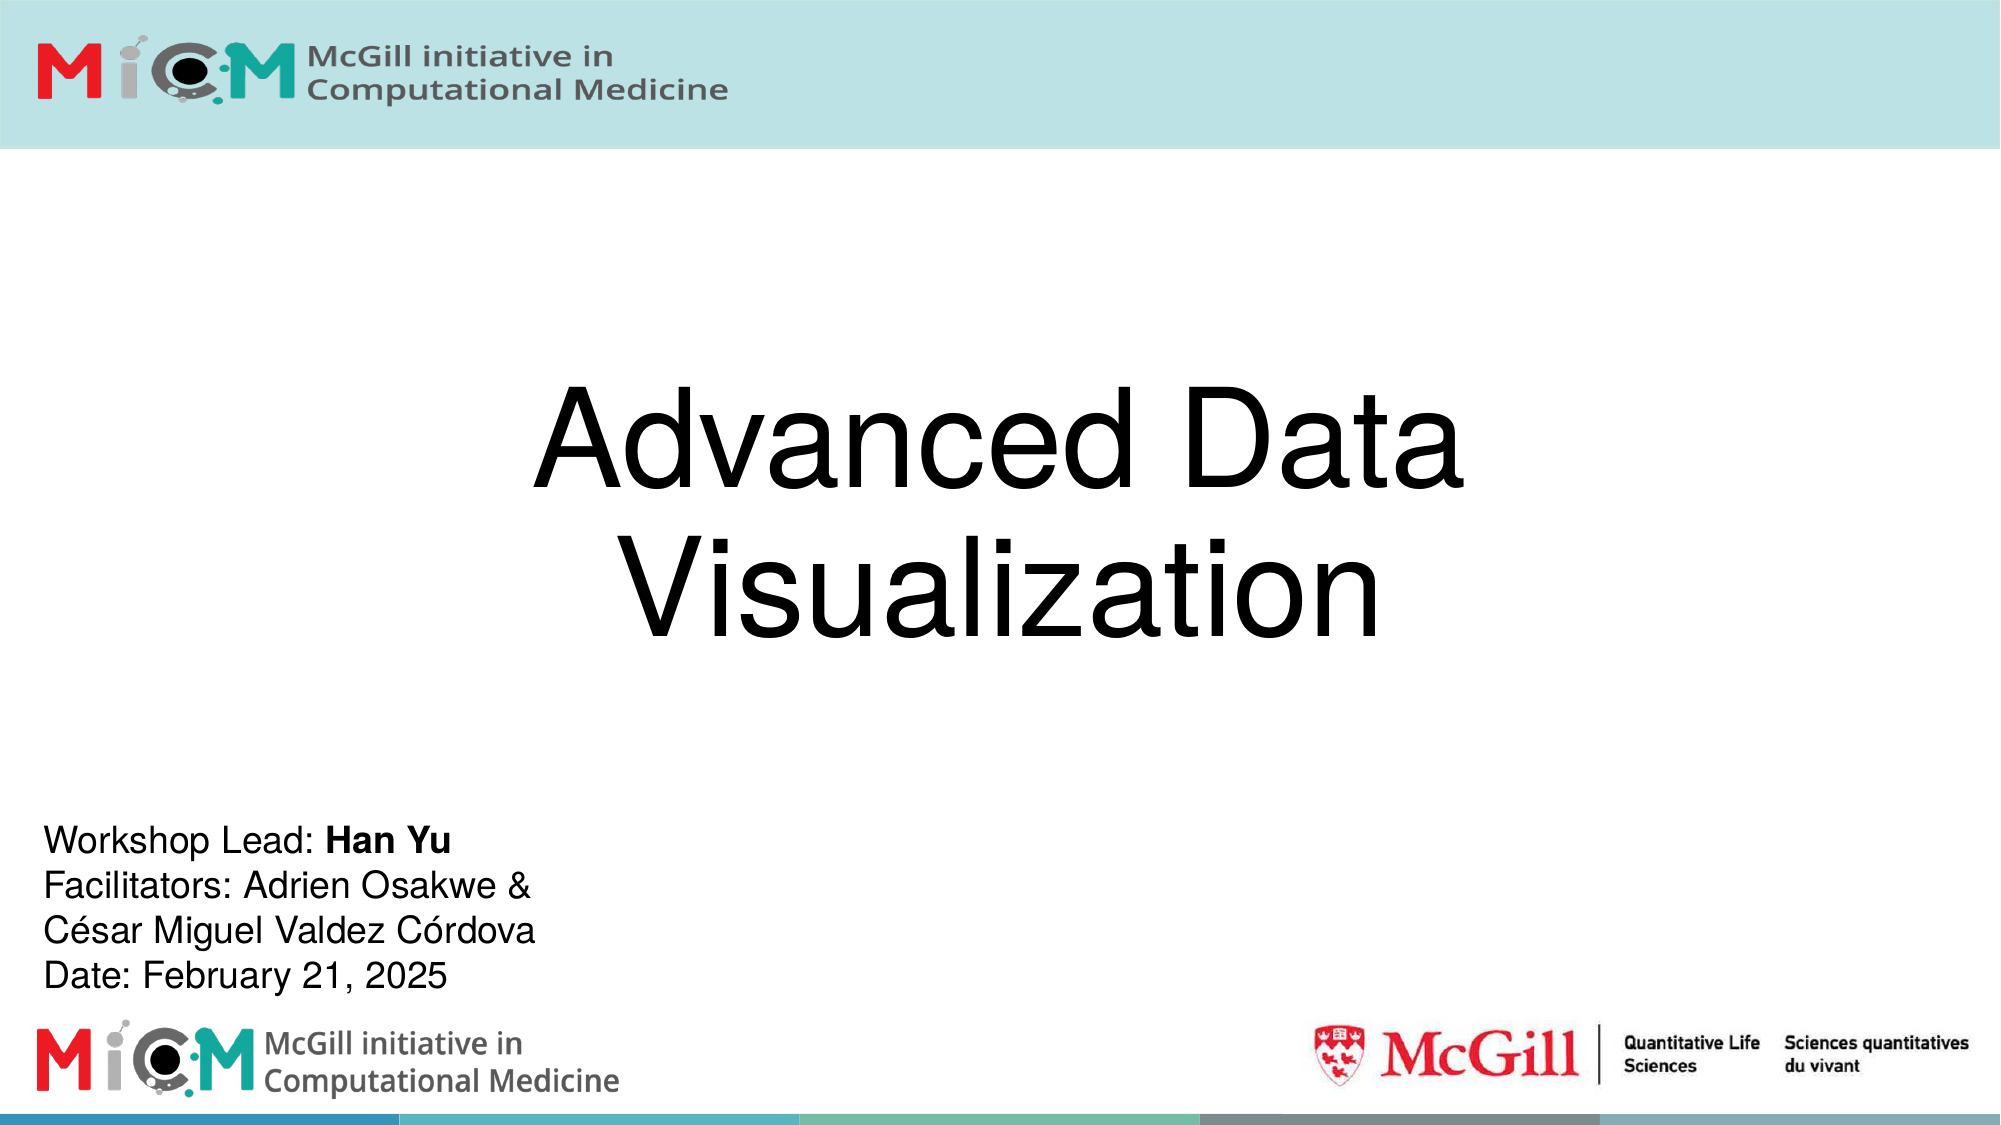

# Advanced Data Visualization
Workshop Lead: Han Yu
Facilitators: Adrien Osakwe &
César Miguel Valdez Córdova
Date: February 21, 2025